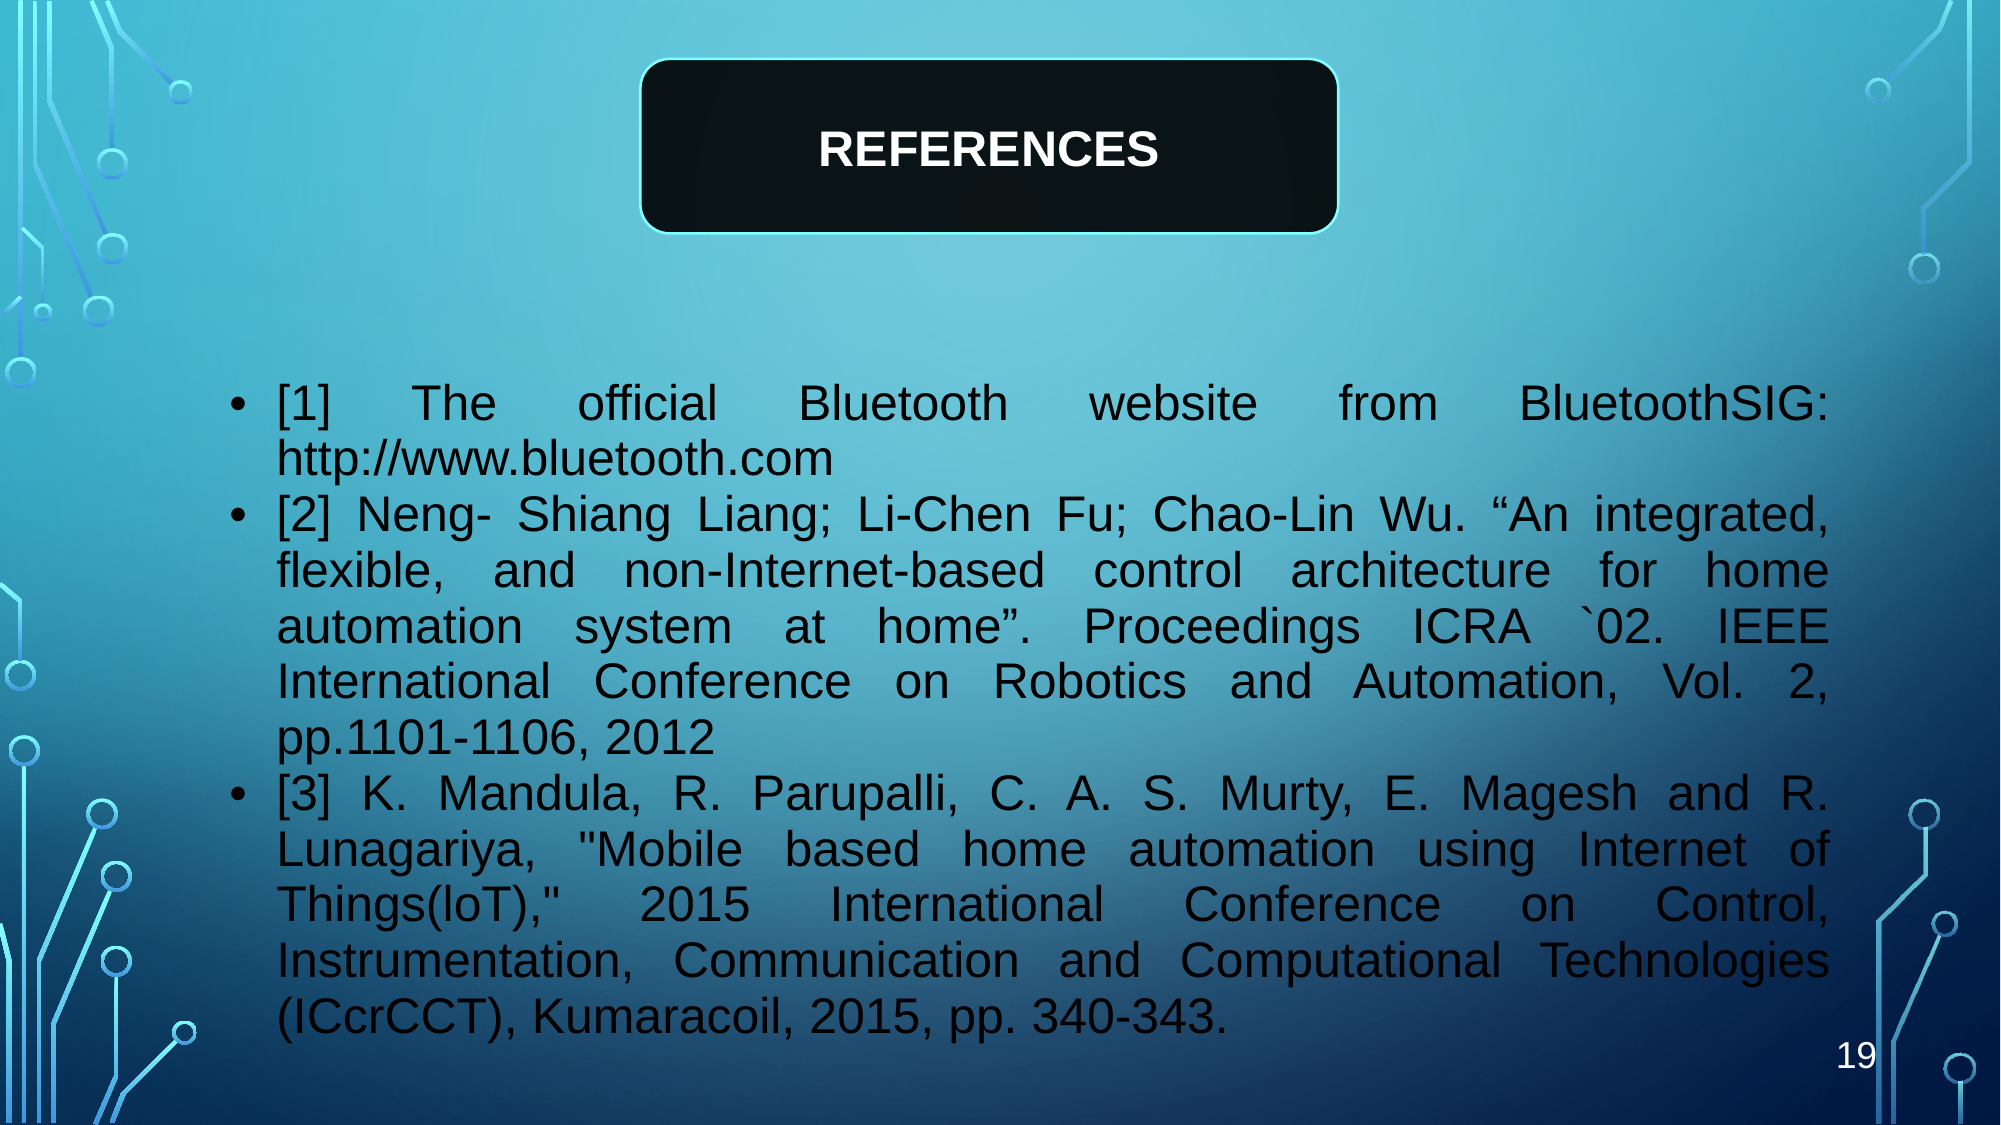

REFERENCES
| [1] The official Bluetooth website from BluetoothSIG: http://www.bluetooth.com [2] Neng- Shiang Liang; Li-Chen Fu; Chao-Lin Wu. “An integrated, flexible, and non-Internet-based control architecture for home automation system at home”. Proceedings ICRA `02. IEEE International Conference on Robotics and Automation, Vol. 2, pp.1101-1106, 2012 [3] K. Mandula, R. Parupalli, C. A. S. Murty, E. Magesh and R. Lunagariya, "Mobile based home automation using Internet of Things(loT)," 2015 International Conference on Control, Instrumentation, Communication and Computational Technologies (ICcrCCT), Kumaracoil, 2015, pp. 340-343. |
| --- |
| 19 |
| --- |